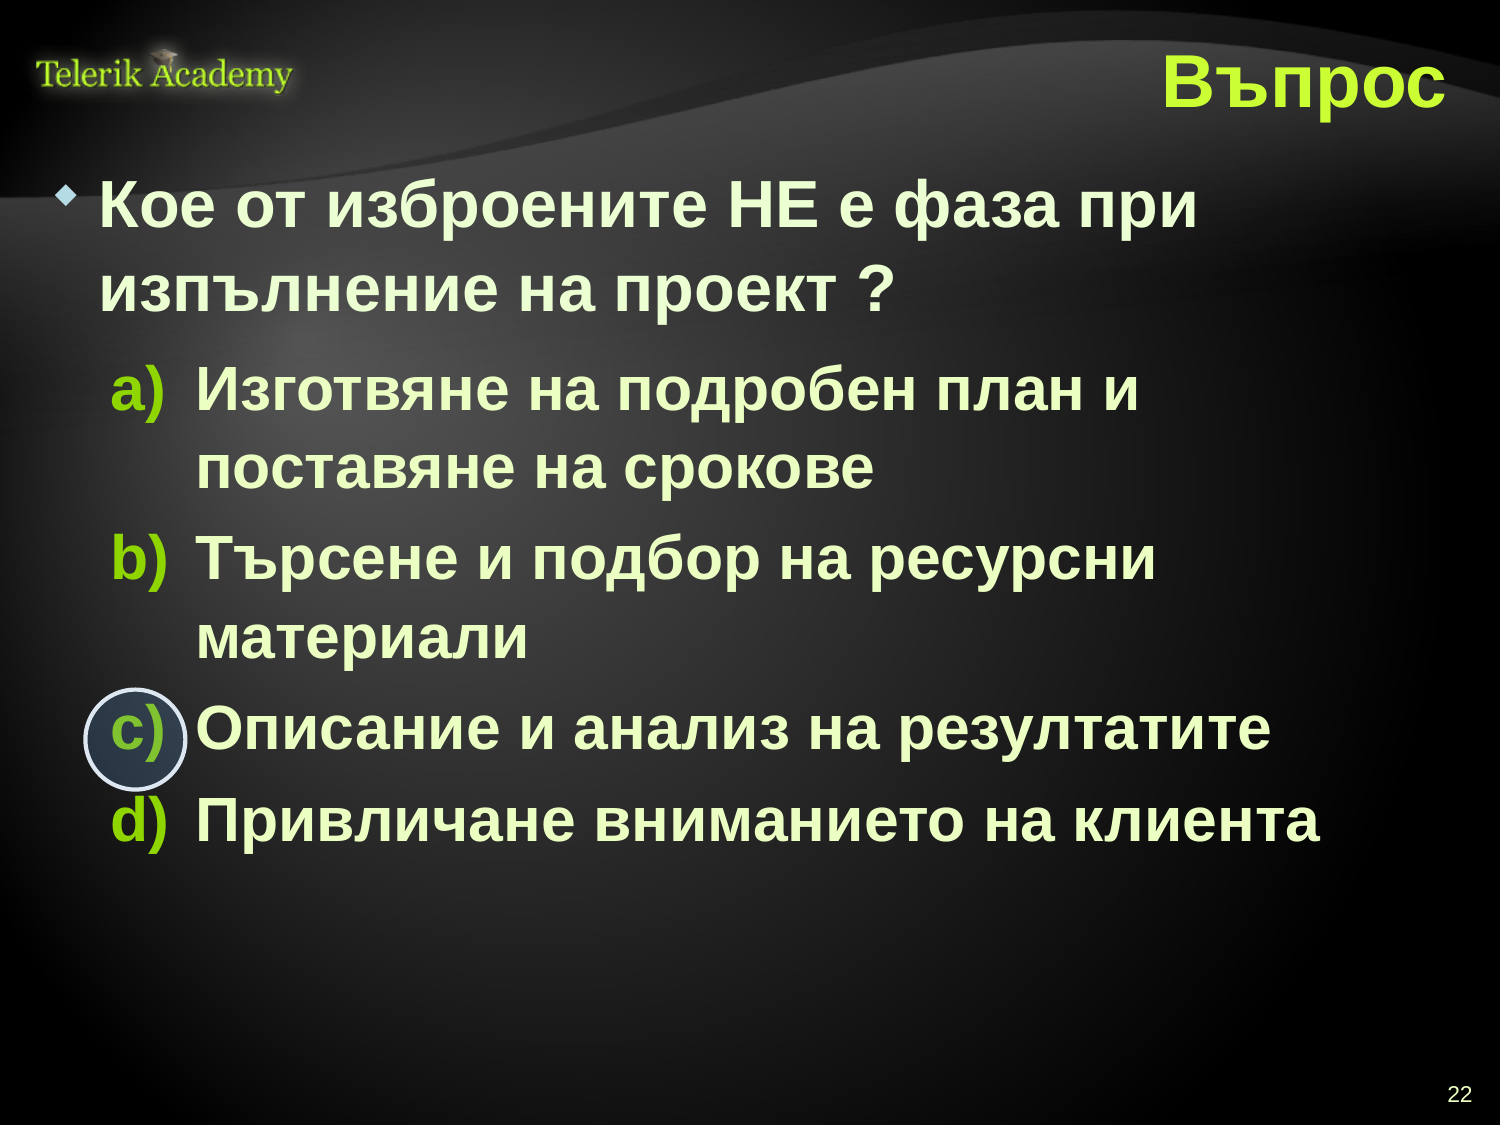

# Въпрос
Кое от изброените НЕ е фаза при изпълнение на проект ?
Изготвяне на подробен план и поставяне на срокове
Търсене и подбор на ресурсни материали
Описание и анализ на резултатите
Привличане вниманието на клиента

22